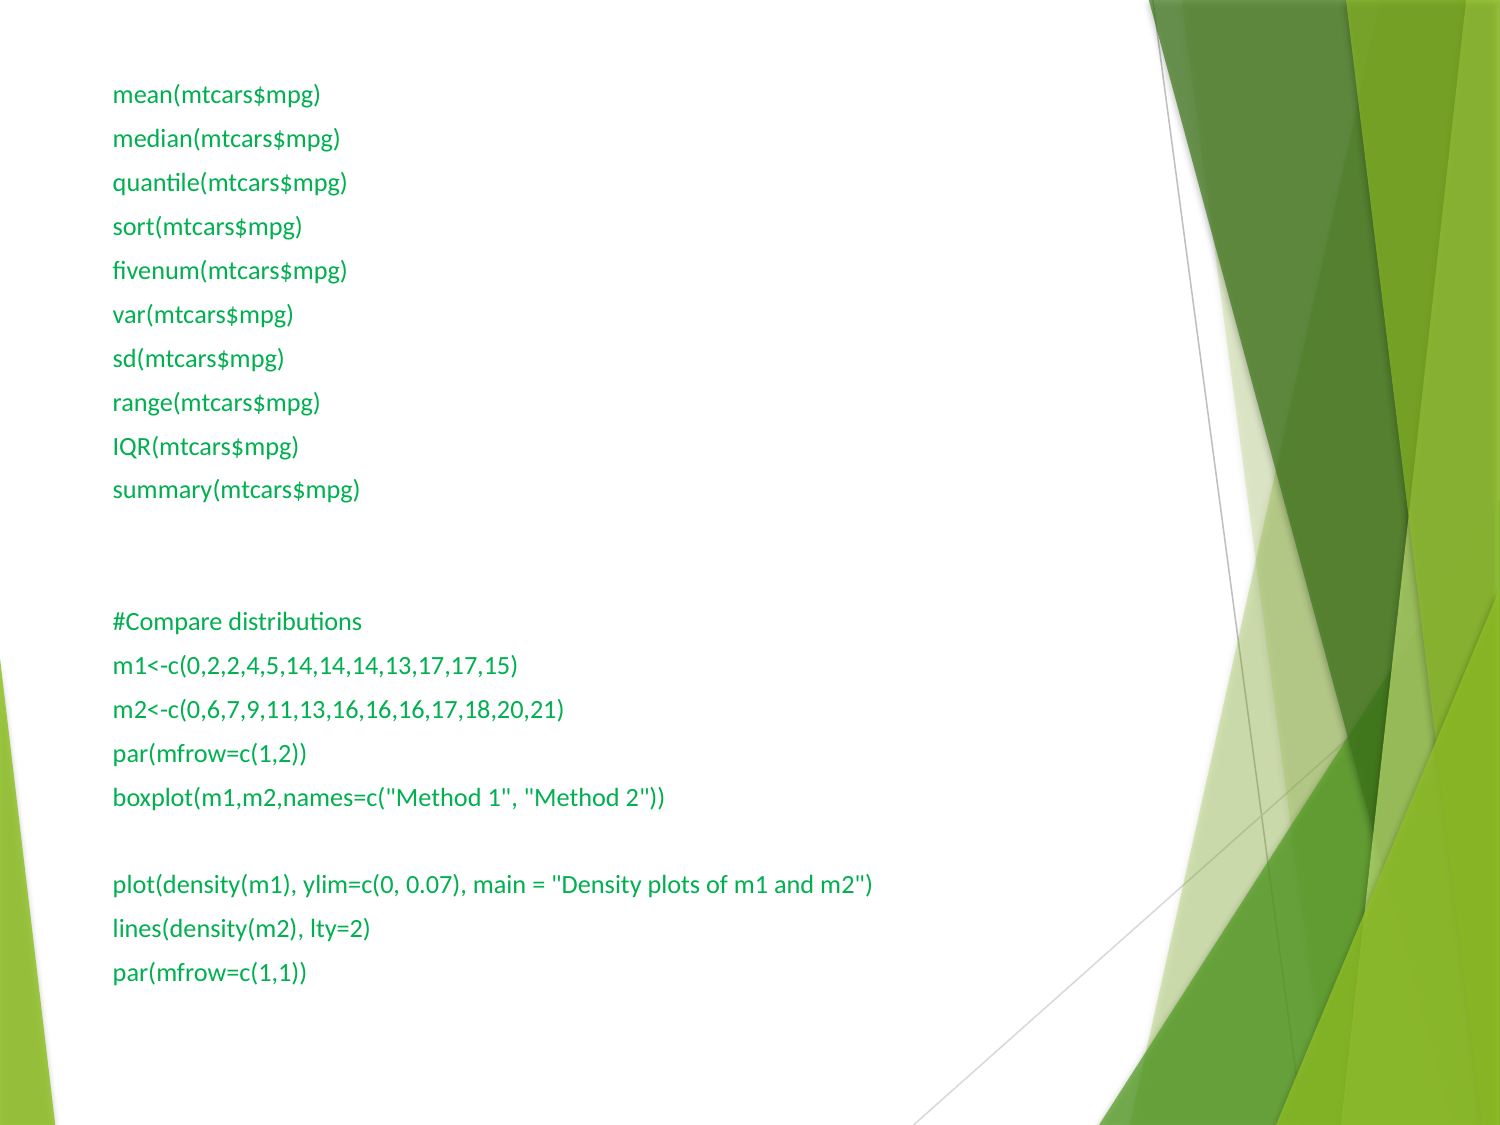

mean(mtcars$mpg)
median(mtcars$mpg)
quantile(mtcars$mpg)
sort(mtcars$mpg)
fivenum(mtcars$mpg)
var(mtcars$mpg)
sd(mtcars$mpg)
range(mtcars$mpg)
IQR(mtcars$mpg)
summary(mtcars$mpg)

#Compare distributions
m1<-c(0,2,2,4,5,14,14,14,13,17,17,15)
m2<-c(0,6,7,9,11,13,16,16,16,17,18,20,21)
par(mfrow=c(1,2))
boxplot(m1,m2,names=c("Method 1", "Method 2"))

plot(density(m1), ylim=c(0, 0.07), main = "Density plots of m1 and m2")
lines(density(m2), lty=2)
par(mfrow=c(1,1))